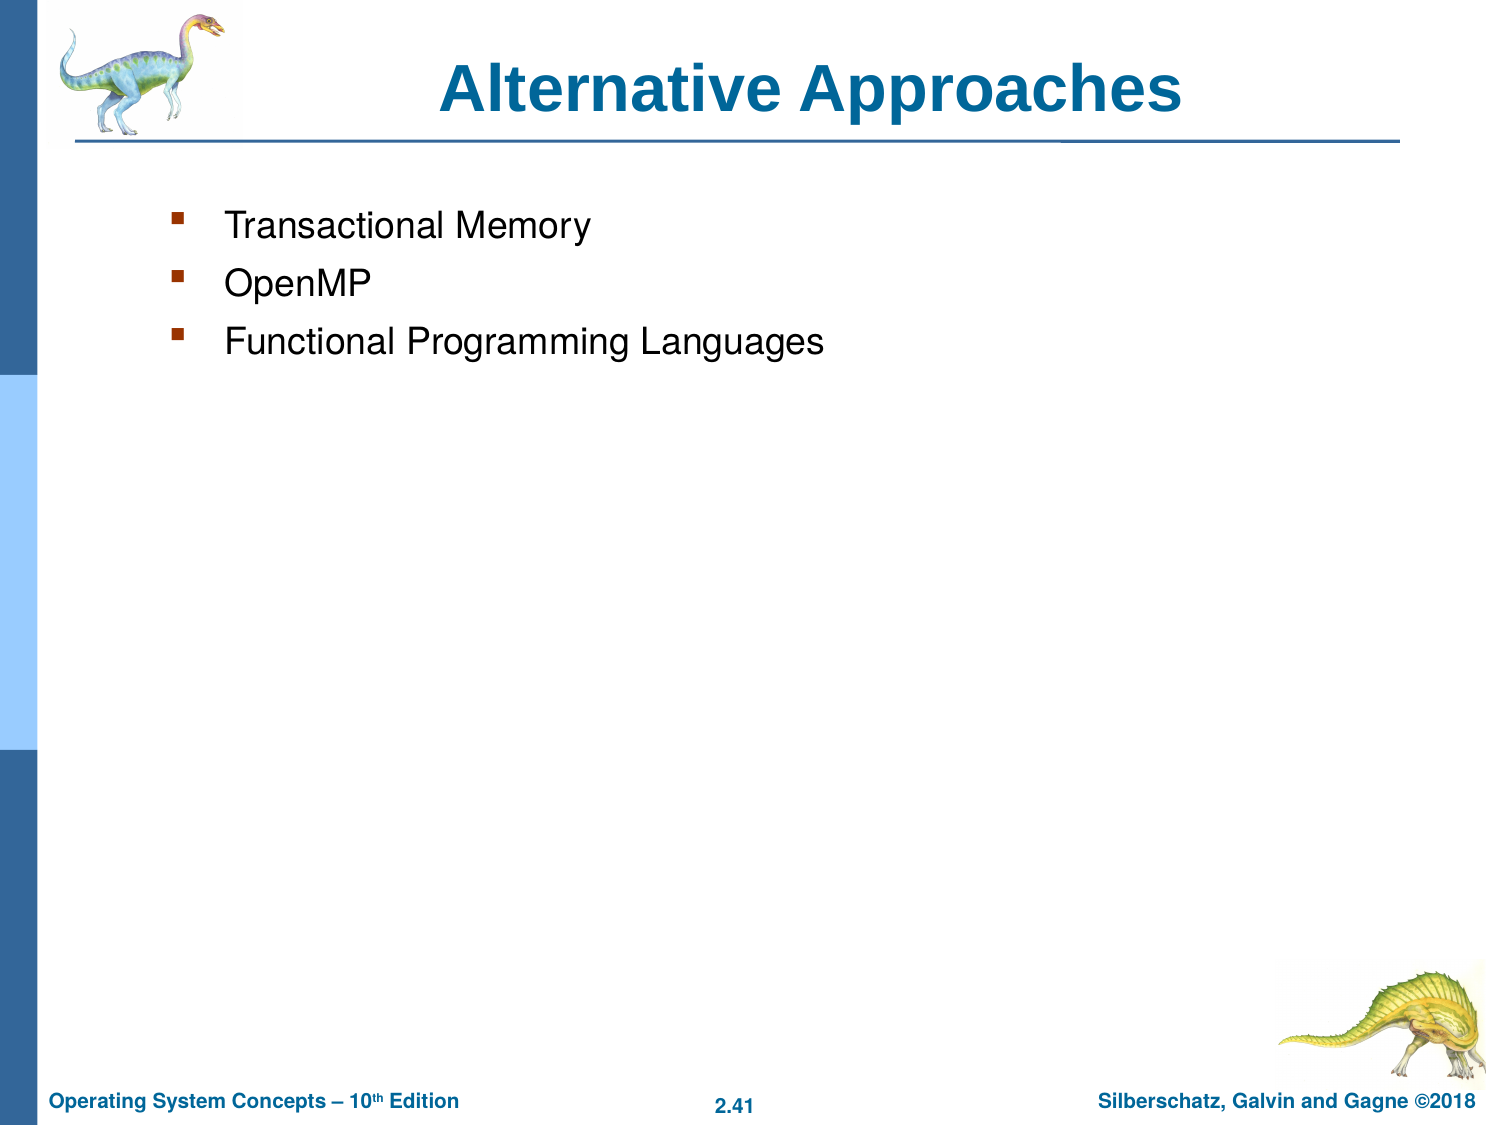

# Alternative Approaches
Transactional Memory
OpenMP
Functional Programming Languages